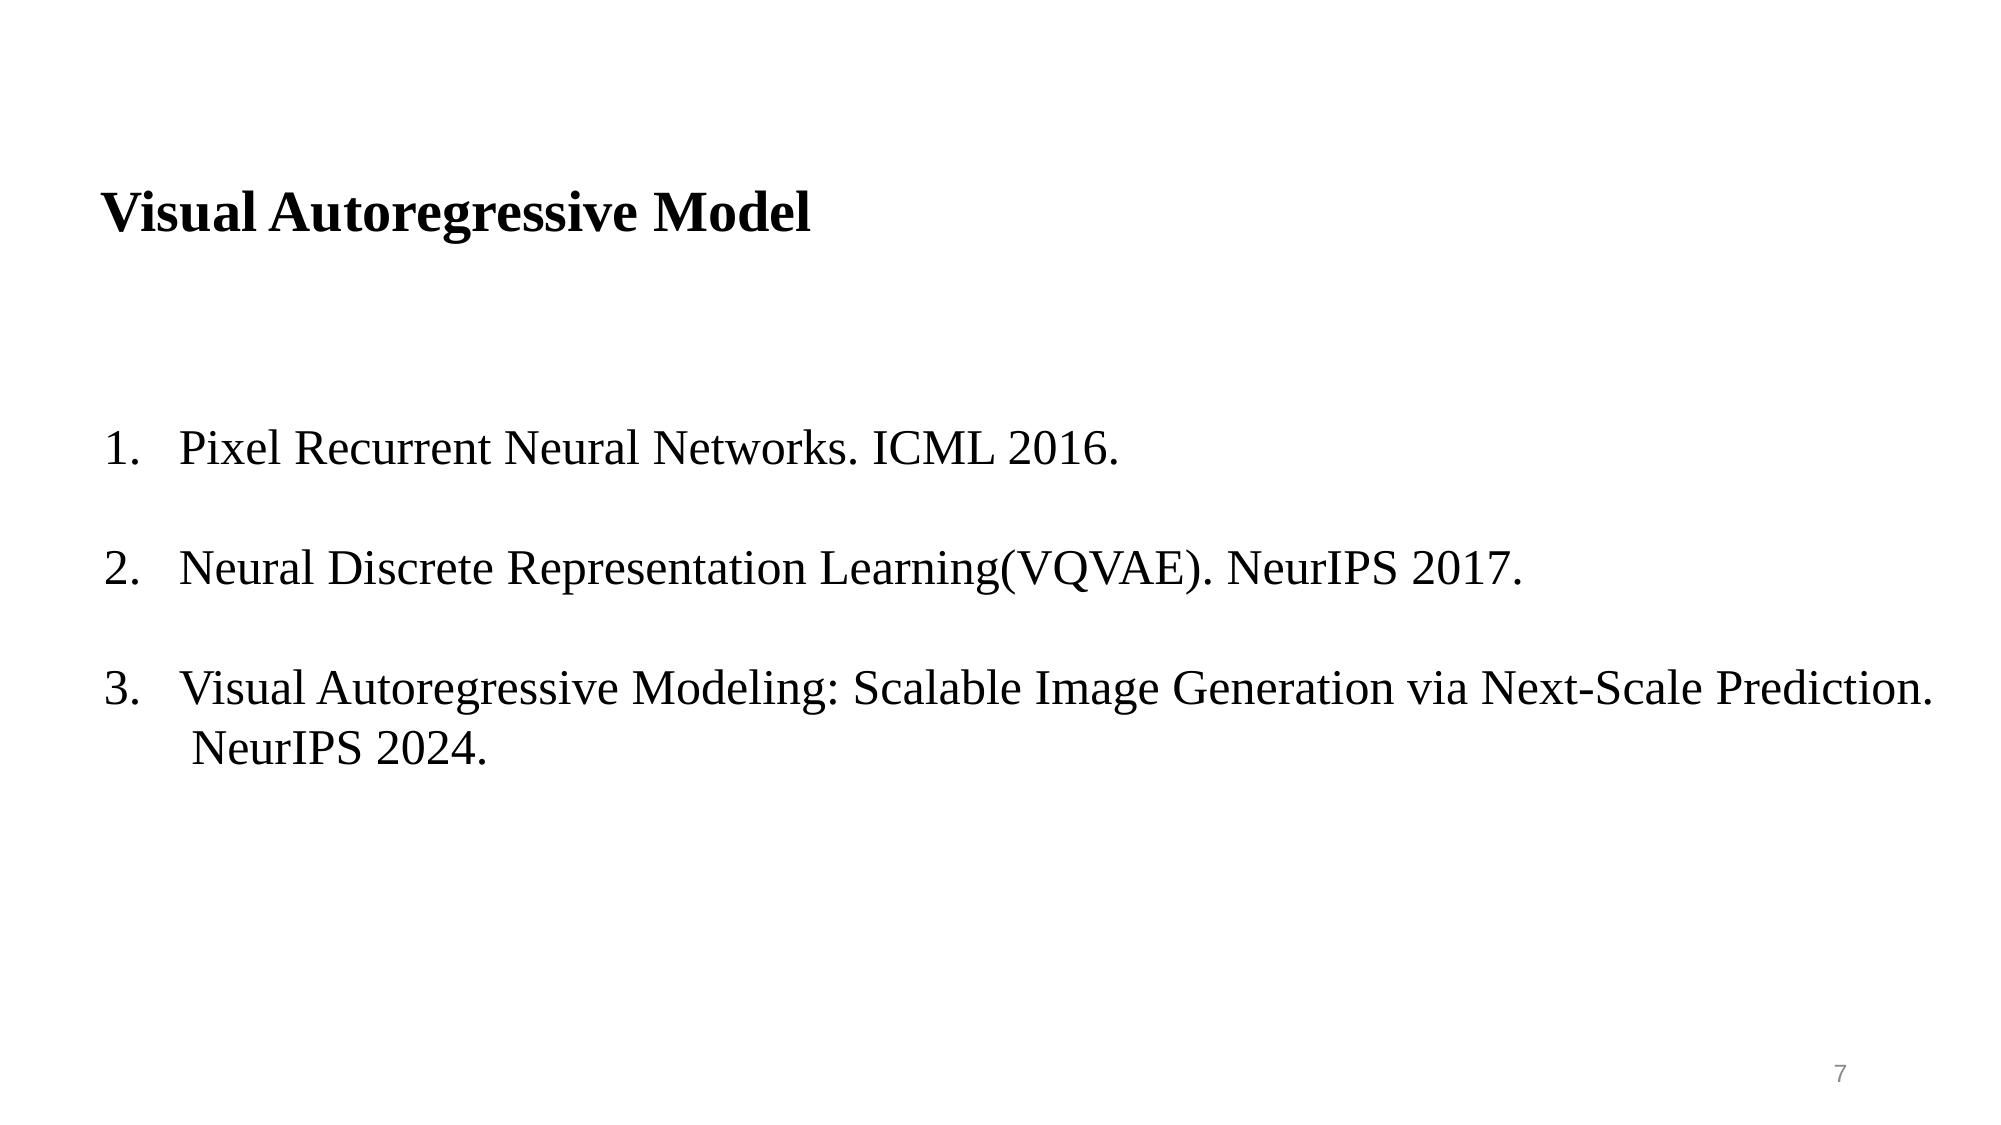

Visual Autoregressive Model
Pixel Recurrent Neural Networks. ICML 2016.

Neural Discrete Representation Learning(VQVAE). NeurIPS 2017.

Visual Autoregressive Modeling: Scalable Image Generation via Next-Scale Prediction.
       NeurIPS 2024.
7